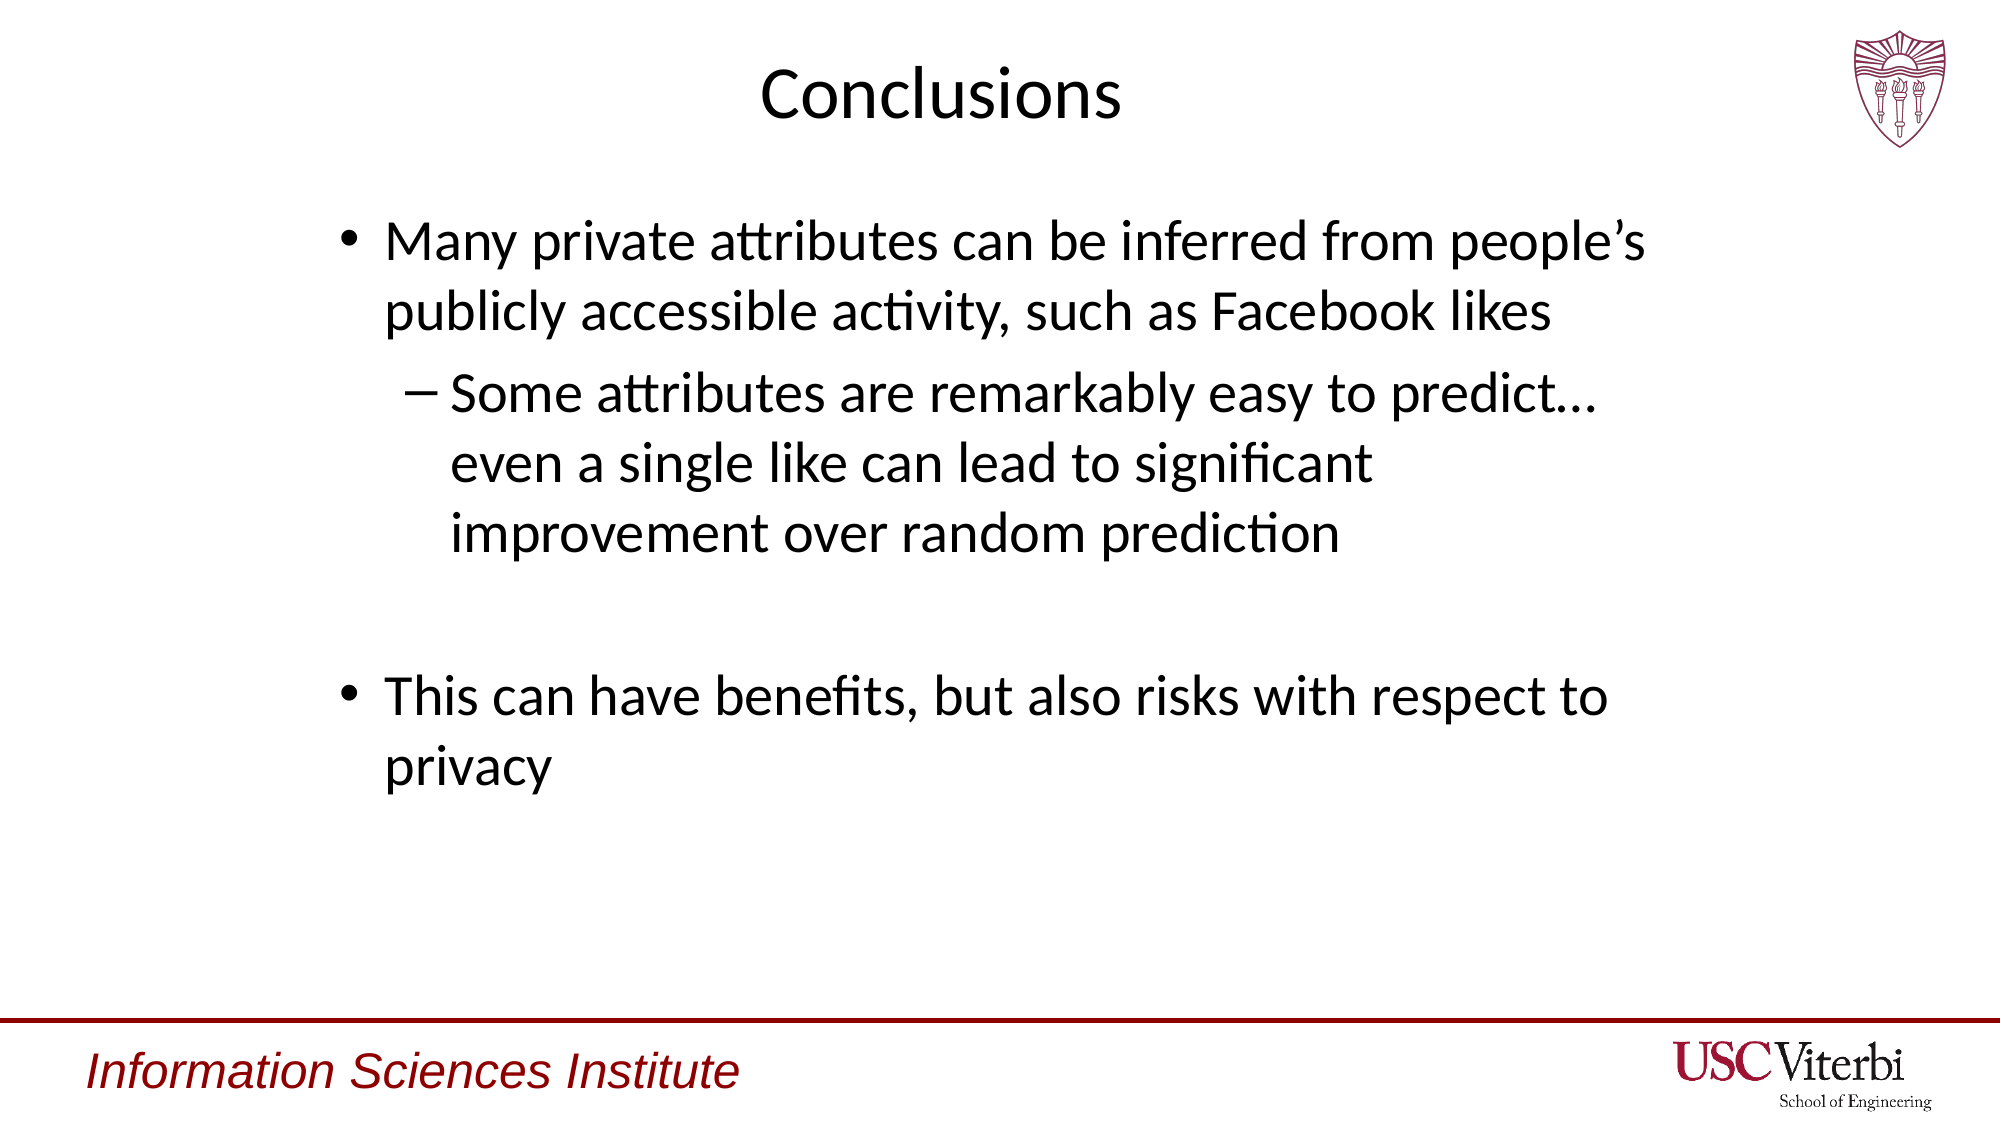

# Conclusions
Many private attributes can be inferred from people’s publicly accessible activity, such as Facebook likes
Some attributes are remarkably easy to predict… even a single like can lead to significant improvement over random prediction

This can have benefits, but also risks with respect to privacy